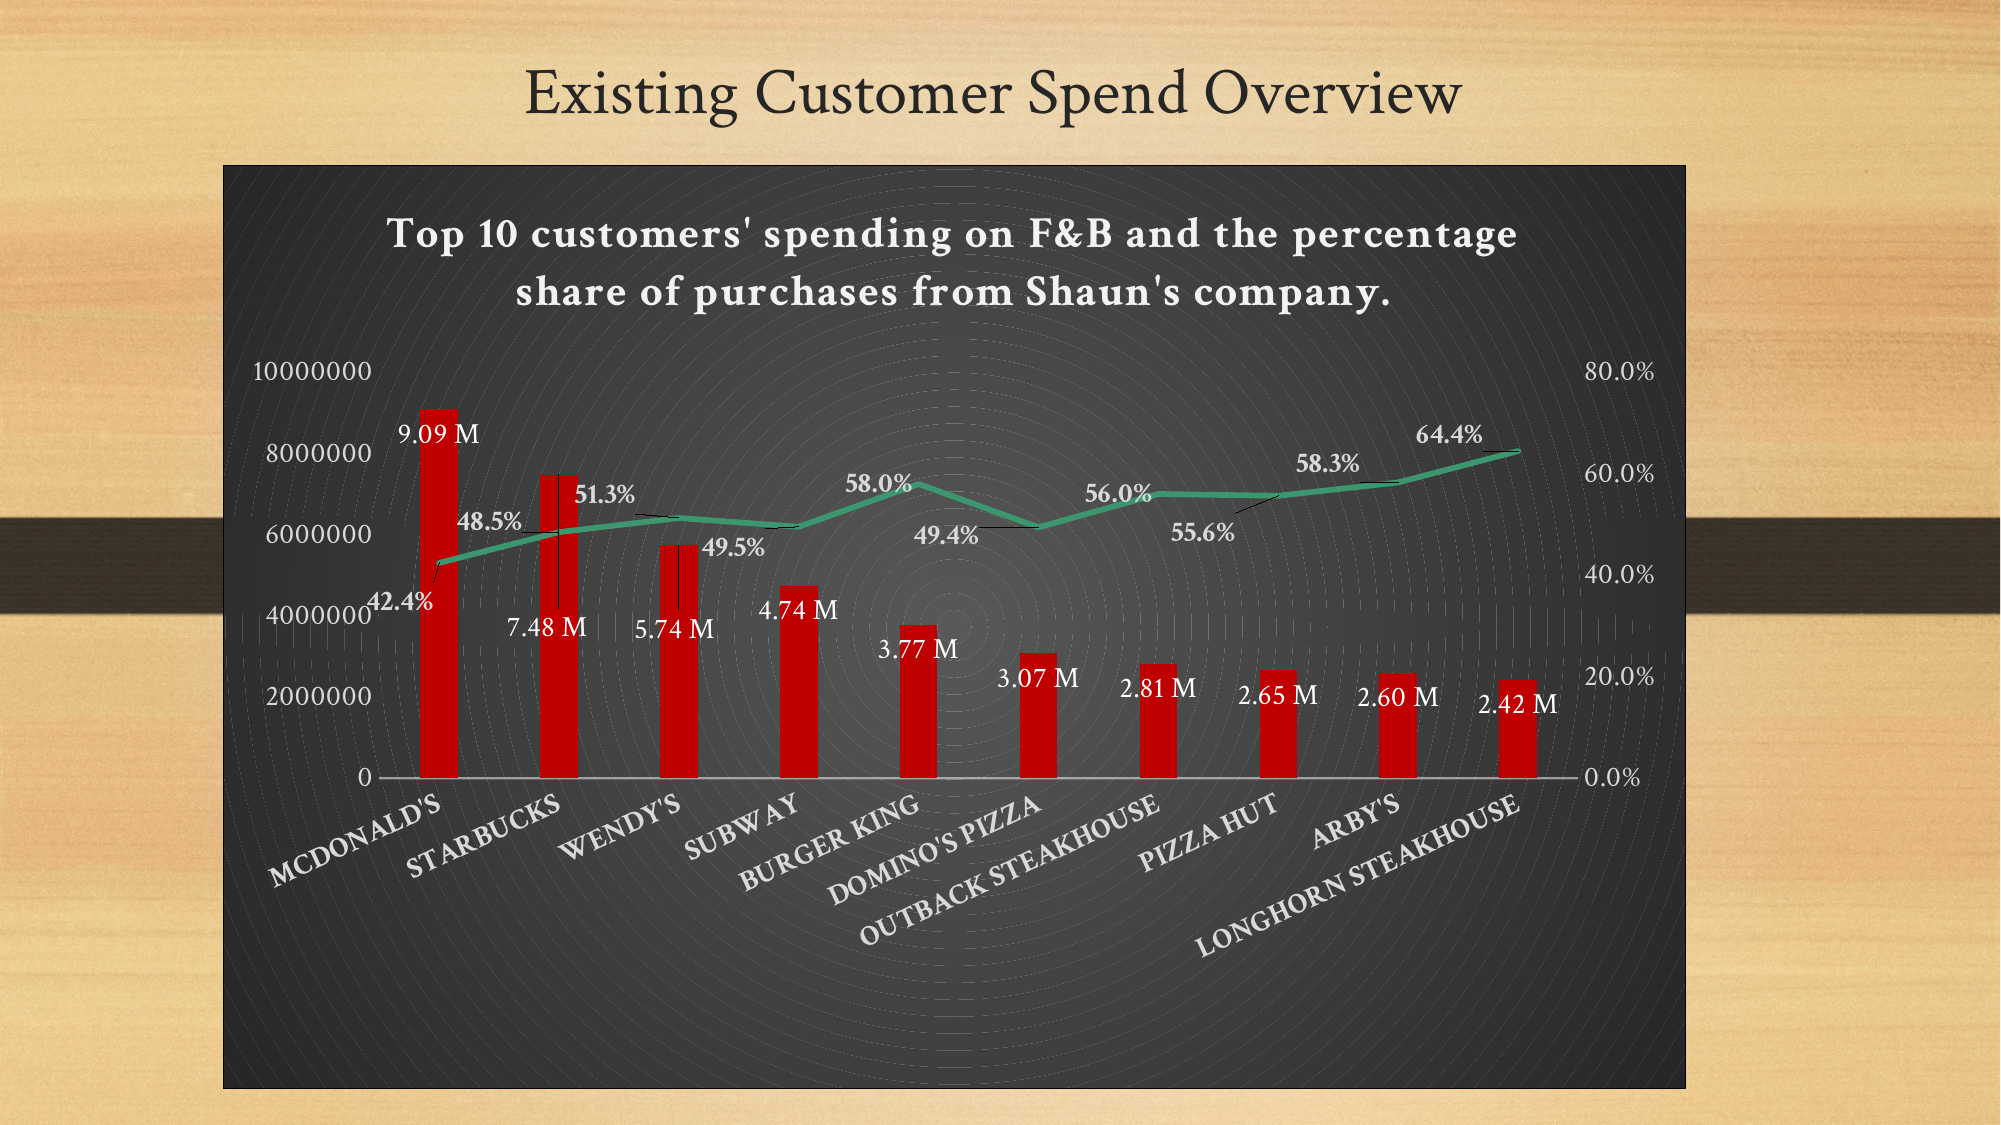

# Existing Customer Spend Overview

### Chart: Top 10 customers' spending on F&B and the percentage share of purchases from Shaun's company.

| Category | Total F&B spend | Percentage share of F&B purchases from Shaun's company
 |
|---|---|---|
| MCDONALD'S | 9089846.9973 | 0.42407219457513656 |
| STARBUCKS | 7478024.643600001 | 0.48479070272891855 |
| WENDY'S | 5739180.8364 | 0.5127371916456395 |
| SUBWAY | 4740661.079999999 | 0.49541347959475424 |
| BURGER KING | 3773706.1002 | 0.5795741454285906 |
| DOMINO'S PIZZA | 3071547.0702 | 0.494333181533756 |
| OUTBACK STEAKHOUSE | 2814237.439888727 | 0.5599657833397037 |
| PIZZA HUT | 2653554.0546 | 0.5564298661891587 |
| ARBY'S | 2599816.9535999997 | 0.5827475687005736 |
| LONGHORN STEAKHOUSE | 2420110.278579332 | 0.6444681126510444 |